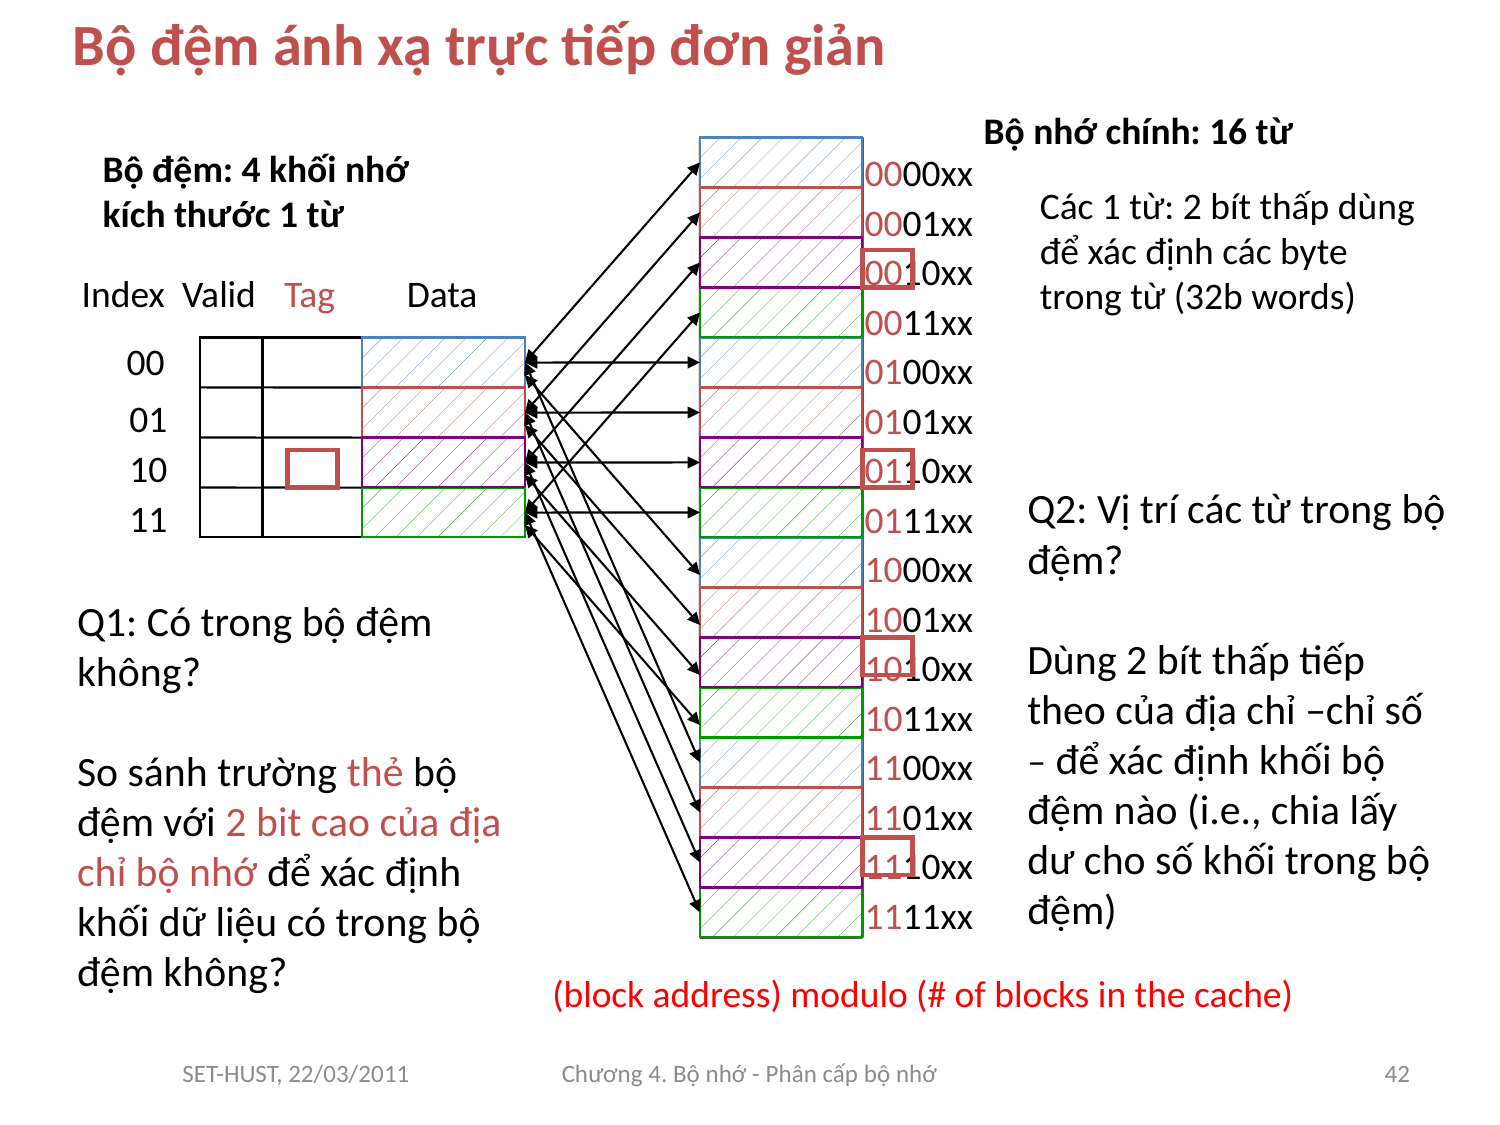

Bộ đệm ánh xạ trực tiếp đơn giản
Bộ nhớ chính: 16 từ
Bộ đệm: 4 khối nhớ
kích thước 1 từ

0000xx
0001xx
0010xx
0011xx
0100xx
0101xx
0110xx
0111xx
1000xx
1001xx
1010xx
1011xx
1100xx
1101xx
1110xx
1111xx

Các 1 từ: 2 bít thấp dùng để xác định các byte trong từ (32b words)

Index
Valid
Tag
Data

00

01

10

Q2: Vị trí các từ trong bộ đệm?

Dùng 2 bít thấp tiếp theo của địa chỉ –chỉ số – để xác định khối bộ đệm nào (i.e., chia lấy dư cho số khối trong bộ đệm)
11

Q1: Có trong bộ đệm không?

So sánh trường thẻ bộ đệm với 2 bit cao của địa chỉ bộ nhớ để xác định khối dữ liệu có trong bộ đệm không?

(block address) modulo (# of blocks in the cache)
SET-HUST, 22/03/2011
Chương 4. Bộ nhớ - Phân cấp bộ nhớ
42